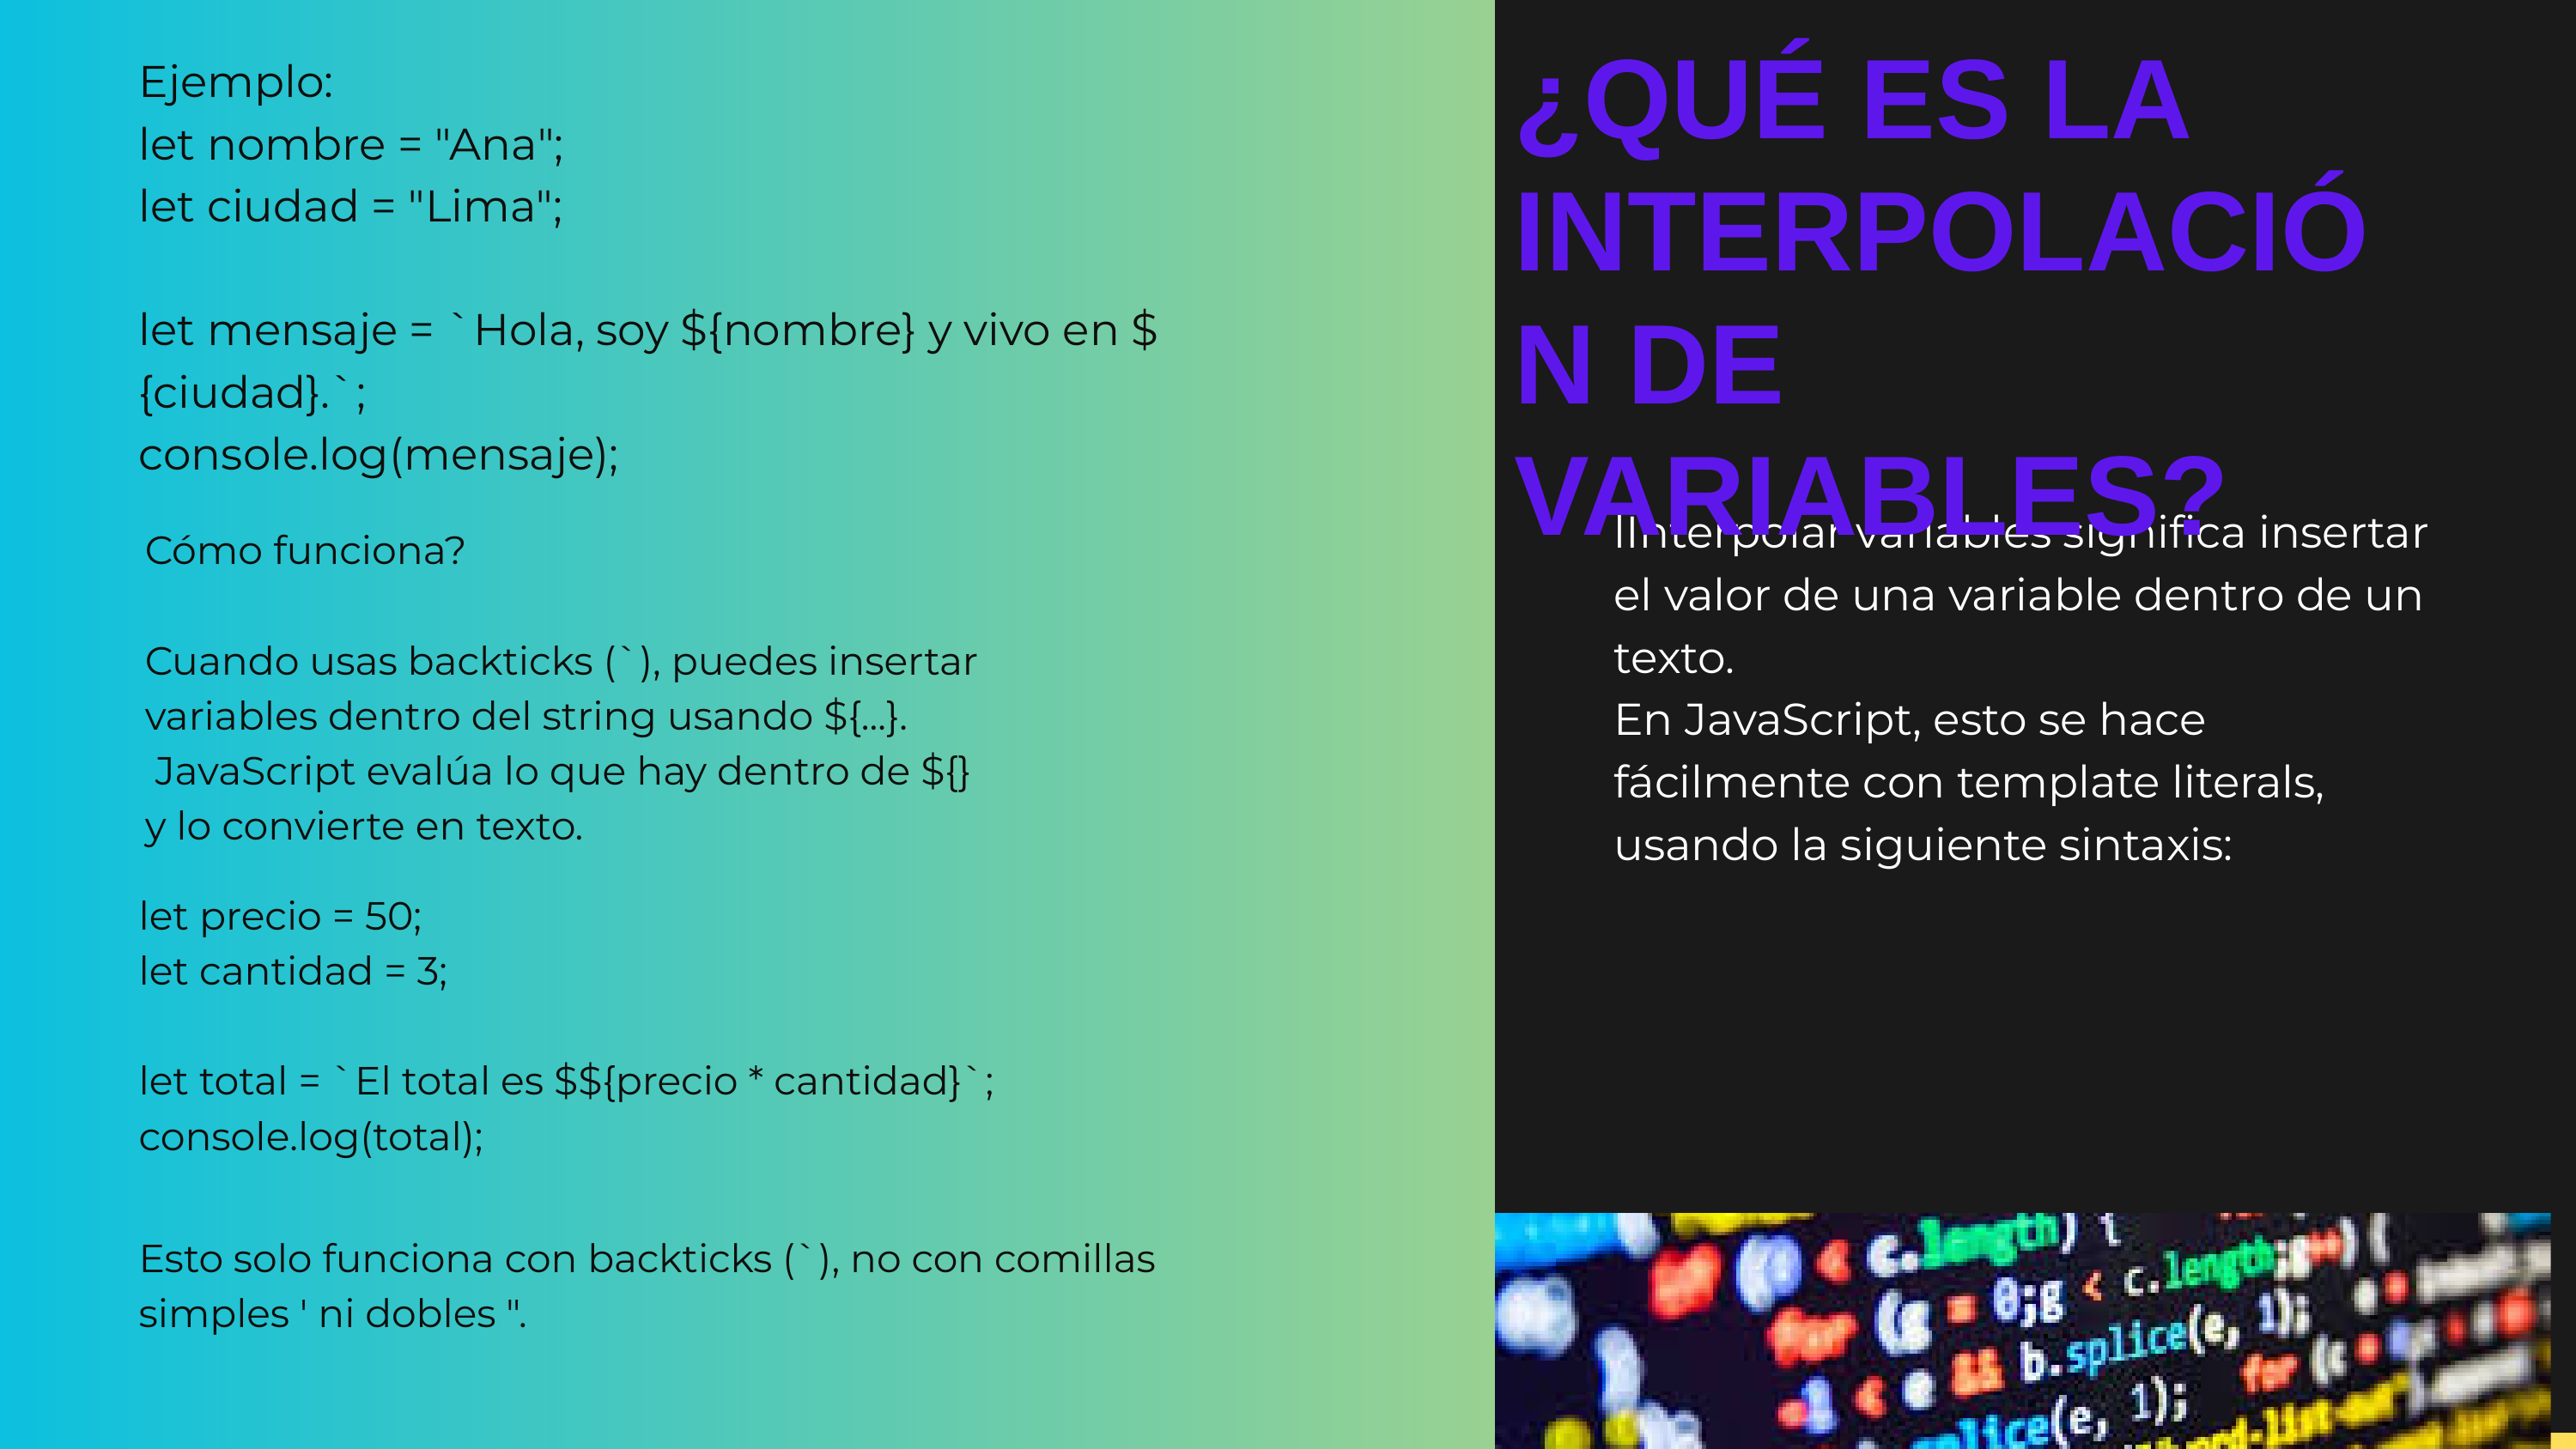

¿QUÉ ES LA INTERPOLACIÓN DE VARIABLES?
Ejemplo:
let nombre = "Ana";
let ciudad = "Lima";

let mensaje = `Hola, soy ${nombre} y vivo en ${ciudad}.`;
console.log(mensaje);

lInterpolar variables significa insertar el valor de una variable dentro de un texto.
En JavaScript, esto se hace fácilmente con template literals, usando la siguiente sintaxis:

Cómo funciona?

Cuando usas backticks (`), puedes insertar variables dentro del string usando ${...}.
 JavaScript evalúa lo que hay dentro de ${} y lo convierte en texto.

let precio = 50;
let cantidad = 3;

let total = `El total es $${precio * cantidad}`;
console.log(total);

Esto solo funciona con backticks (`), no con comillas simples ' ni dobles ".